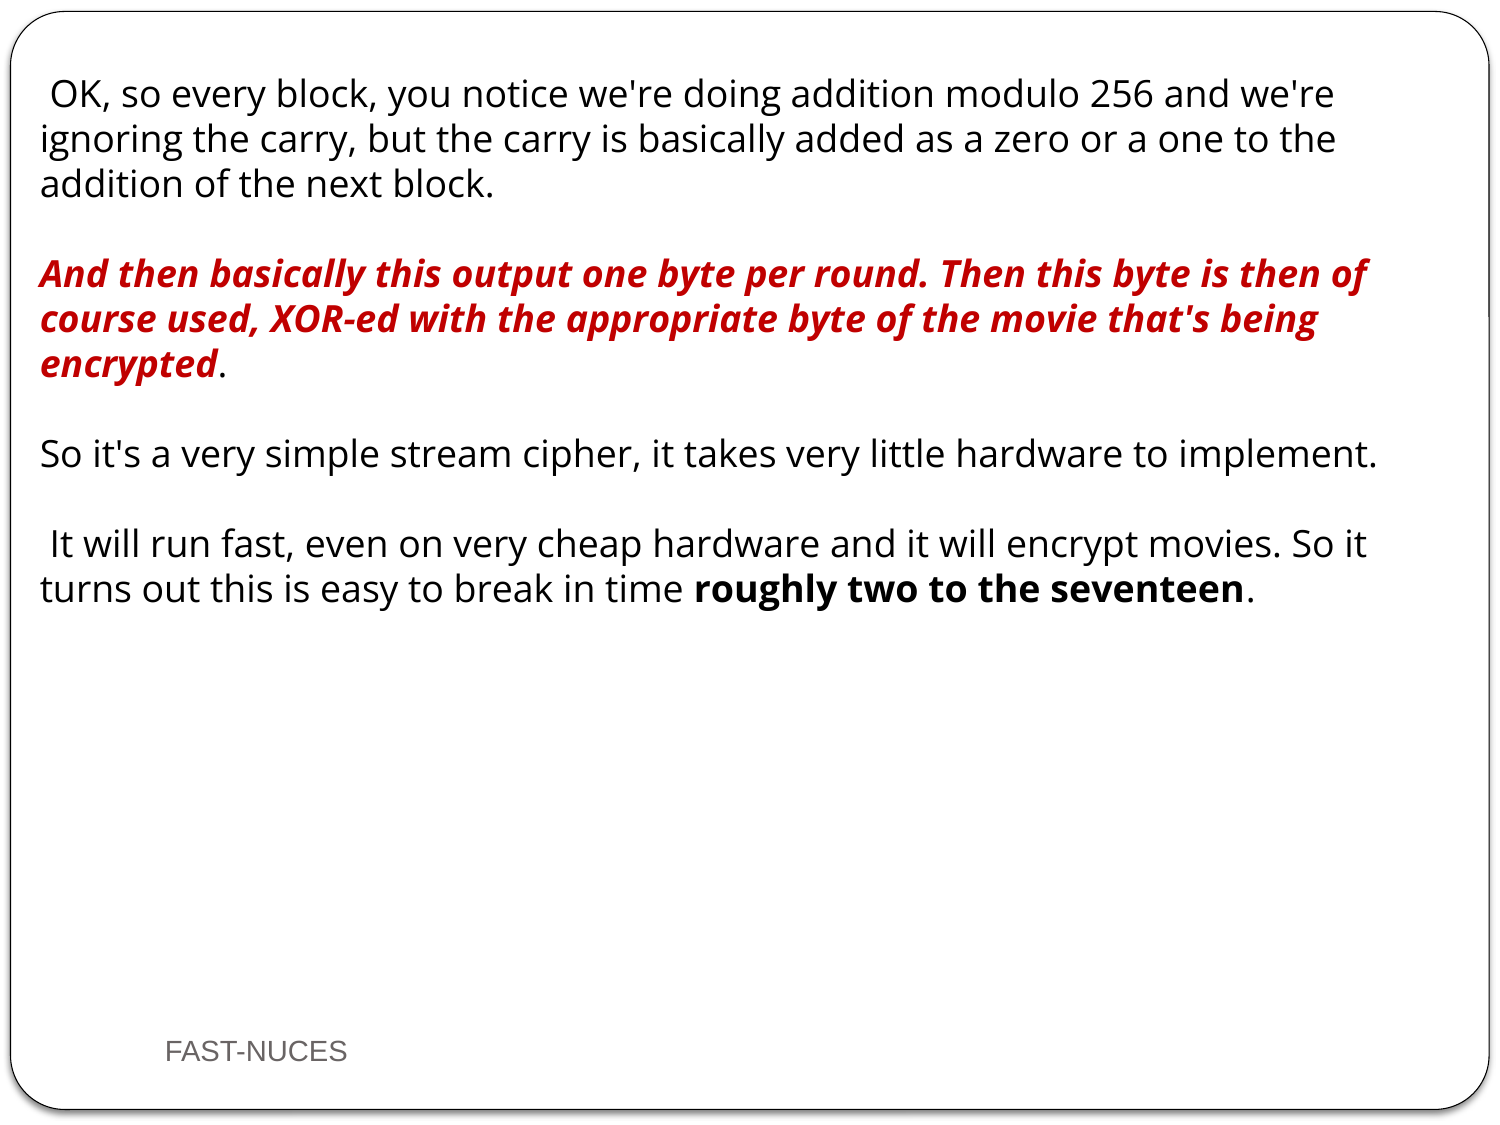

OK, so every block, you notice we're doing addition modulo 256 and we're ignoring the carry, but the carry is basically added as a zero or a one to the
addition of the next block.

And then basically this output one byte per round. Then this byte is then of course used, XOR-ed with the appropriate byte of the movie that's being encrypted.

So it's a very simple stream cipher, it takes very little hardware to implement.

 It will run fast, even on very cheap hardware and it will encrypt movies. So it turns out this is easy to break in time roughly two to the seventeen.
FAST-NUCES